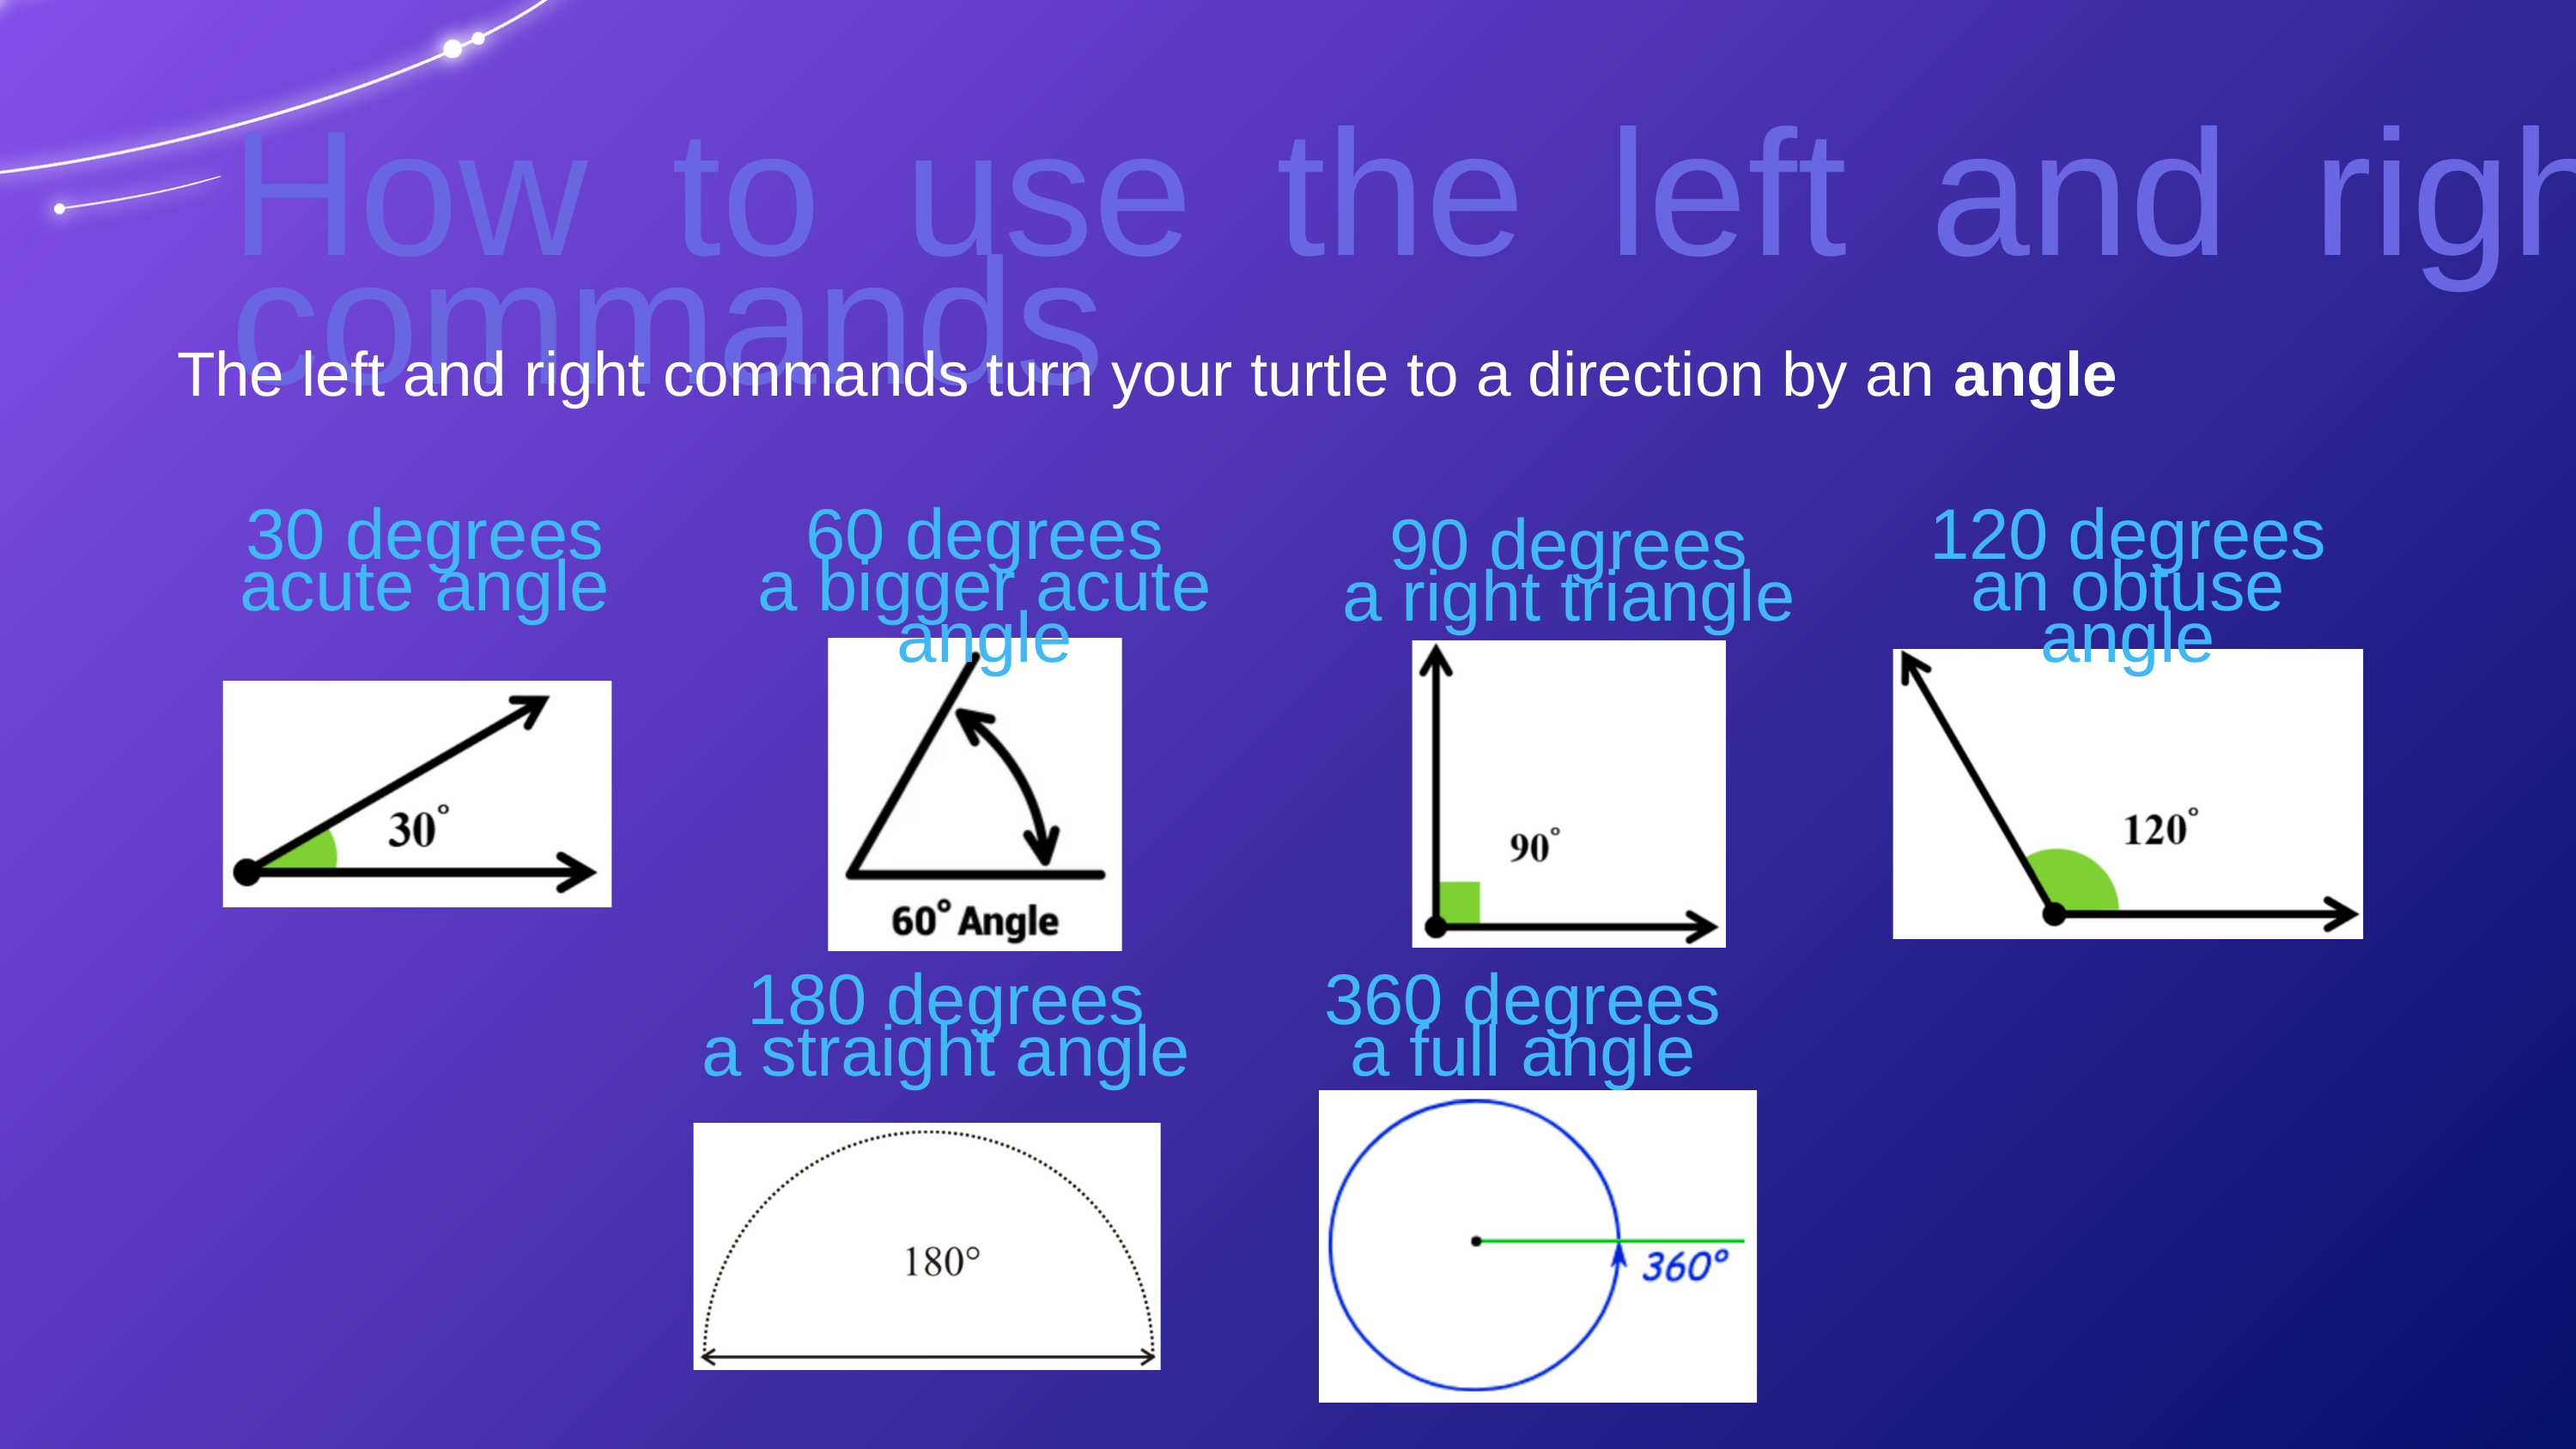

How to use the left and right commands
The left and right commands turn your turtle to a direction by an angle
30 degrees
acute angle
60 degrees
a bigger acute angle
120 degrees
an obtuse angle
90 degrees
a right triangle

180 degrees
a straight angle
360 degrees
a full angle